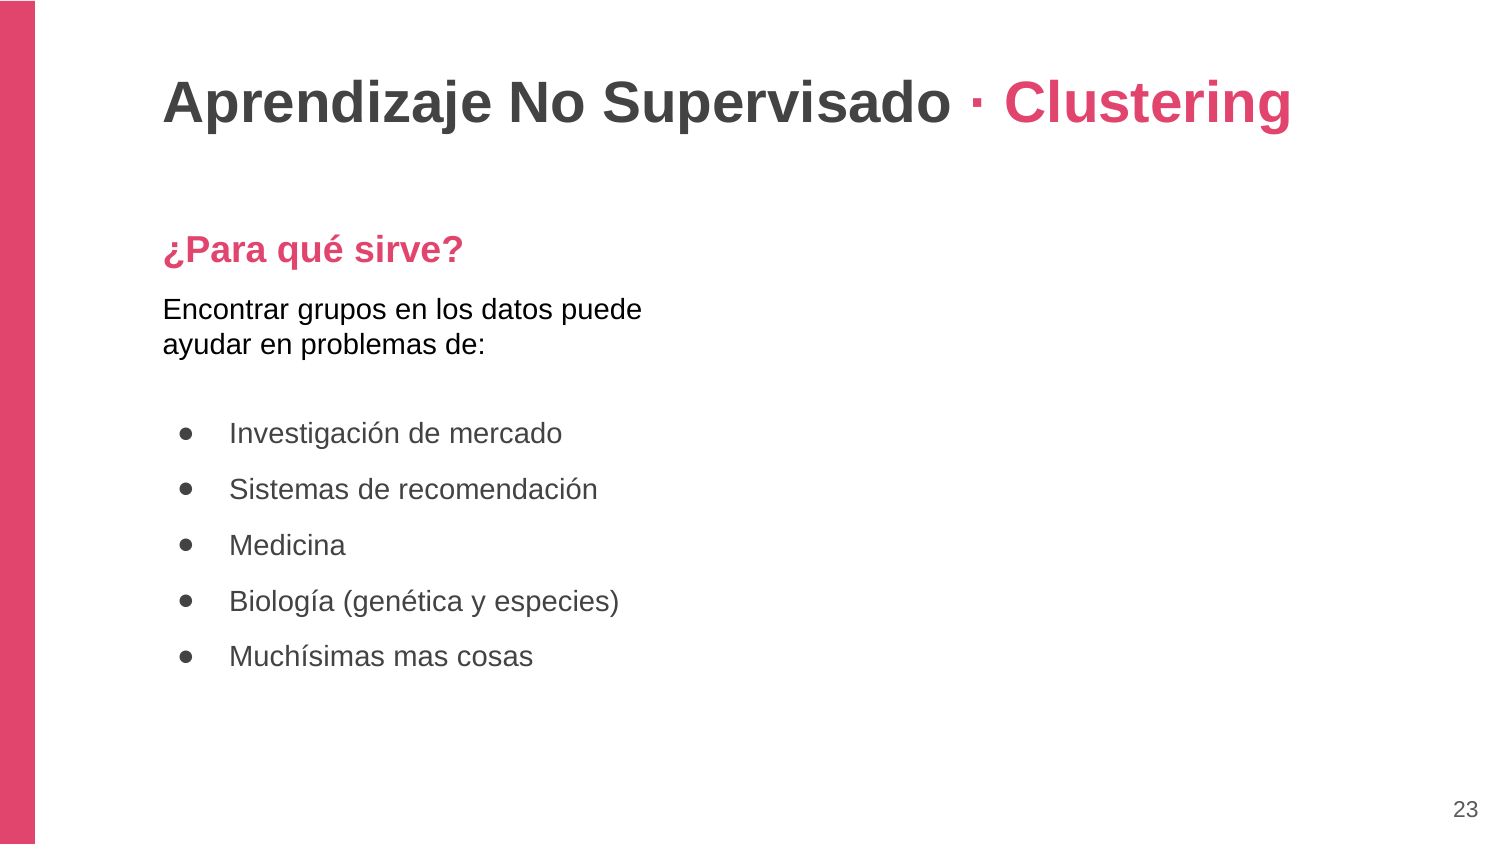

Aprendizaje No Supervisado · Clustering
¿Para qué sirve?
Encontrar grupos en los datos puede ayudar en problemas de:

Investigación de mercado
Sistemas de recomendación
Medicina
Biología (genética y especies)
Muchísimas mas cosas

23